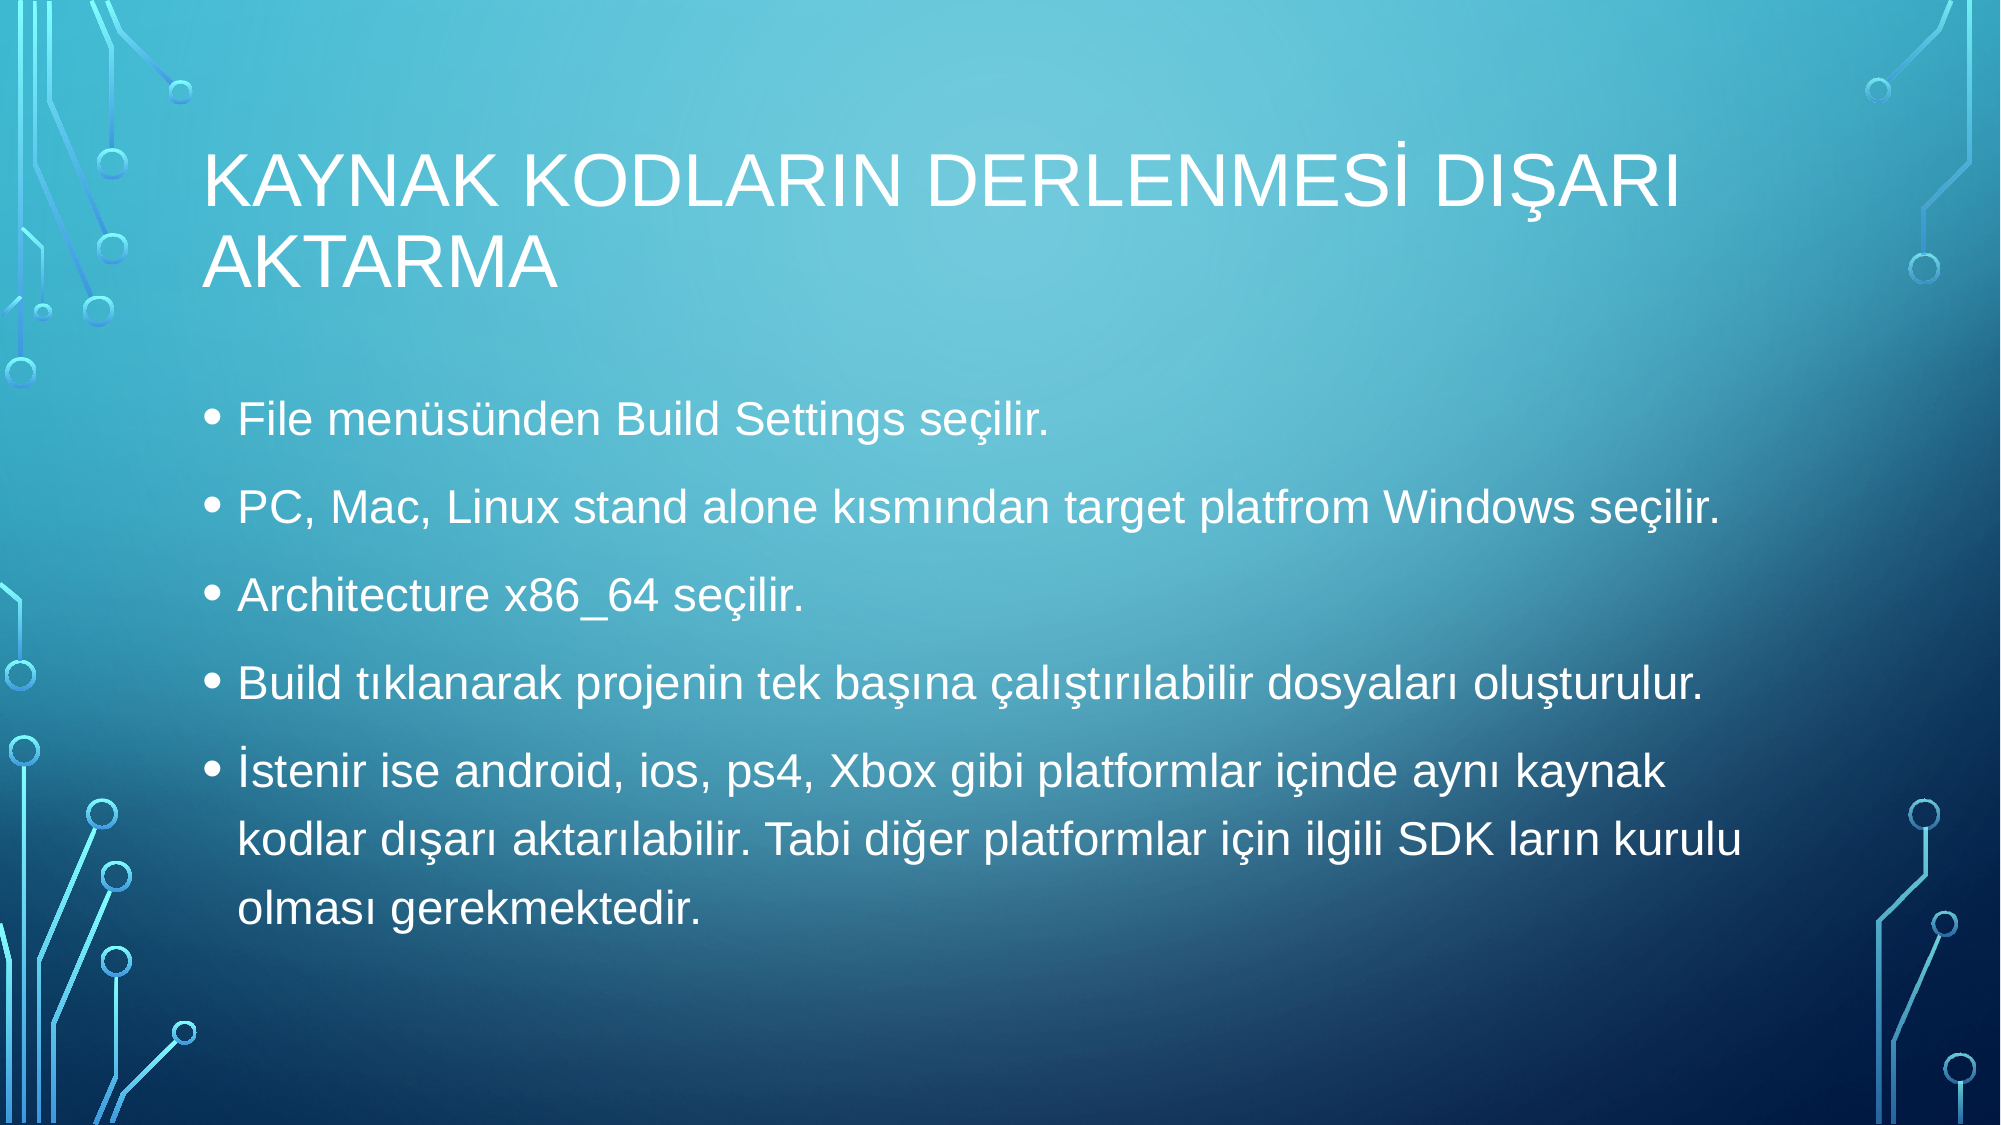

# Kaynak Kodların Derlenmesi Dışarı Aktarma
File menüsünden Build Settings seçilir.
PC, Mac, Linux stand alone kısmından target platfrom Windows seçilir.
Architecture x86_64 seçilir.
Build tıklanarak projenin tek başına çalıştırılabilir dosyaları oluşturulur.
İstenir ise android, ios, ps4, Xbox gibi platformlar içinde aynı kaynak kodlar dışarı aktarılabilir. Tabi diğer platformlar için ilgili SDK ların kurulu olması gerekmektedir.